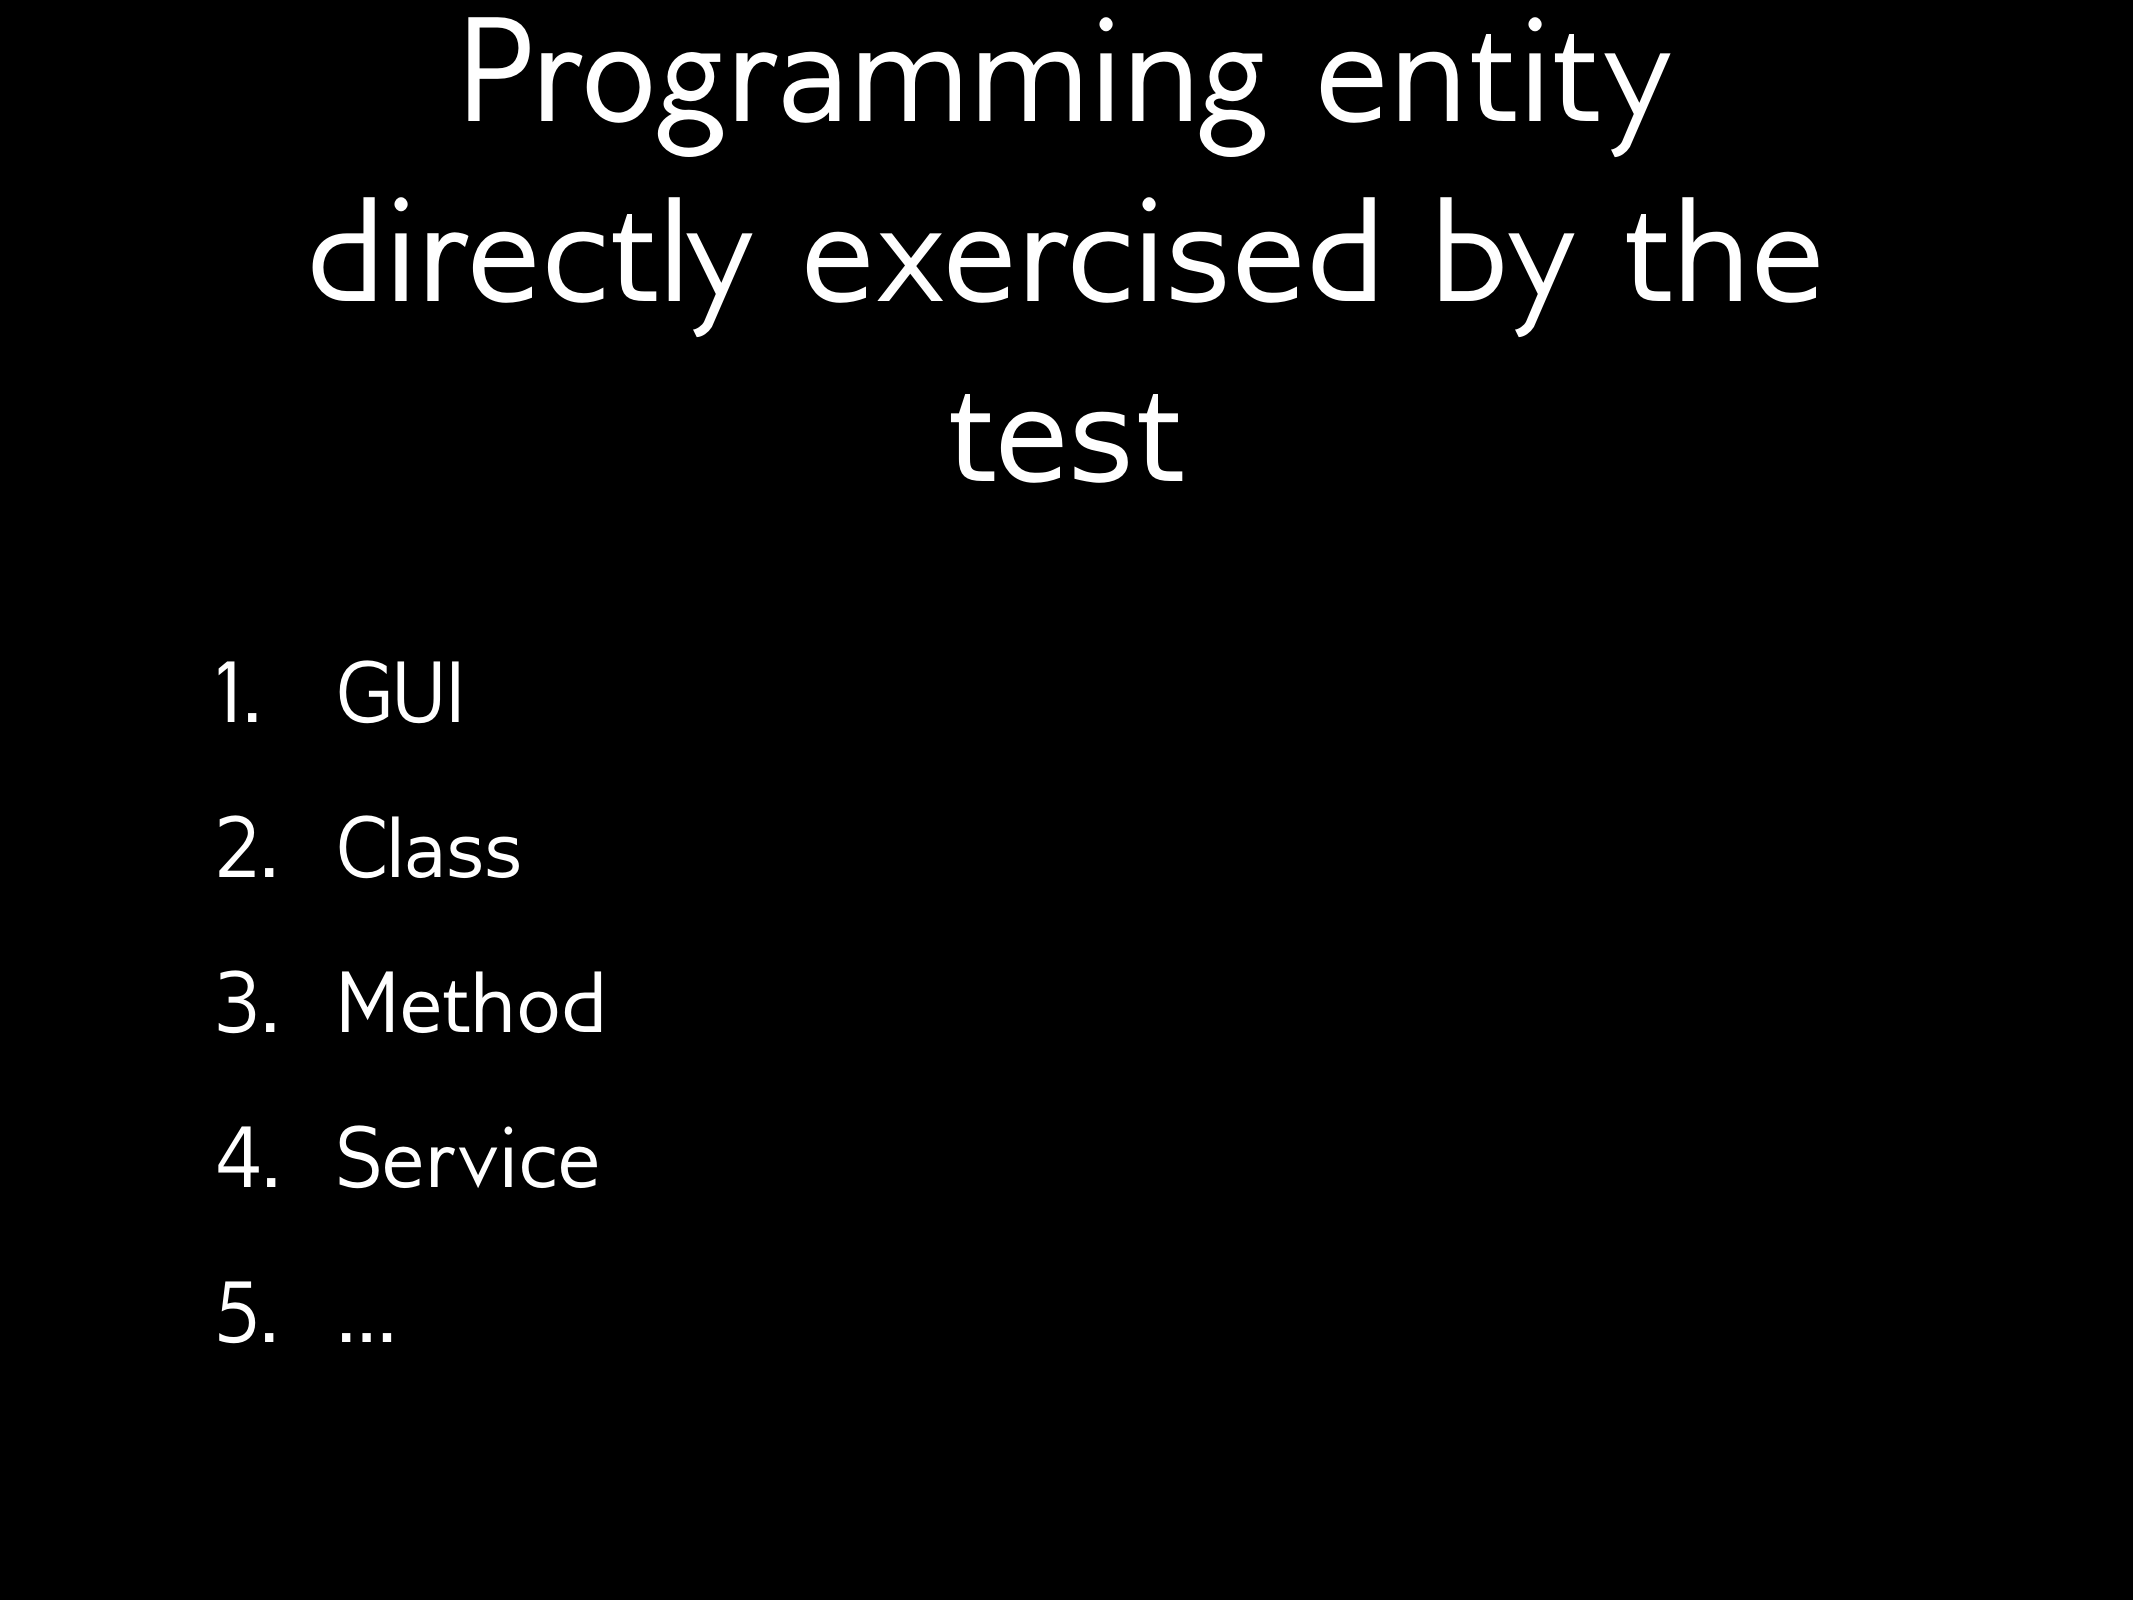

# Programming entity directly exercised by the test
GUI
Class
Method
Service
…